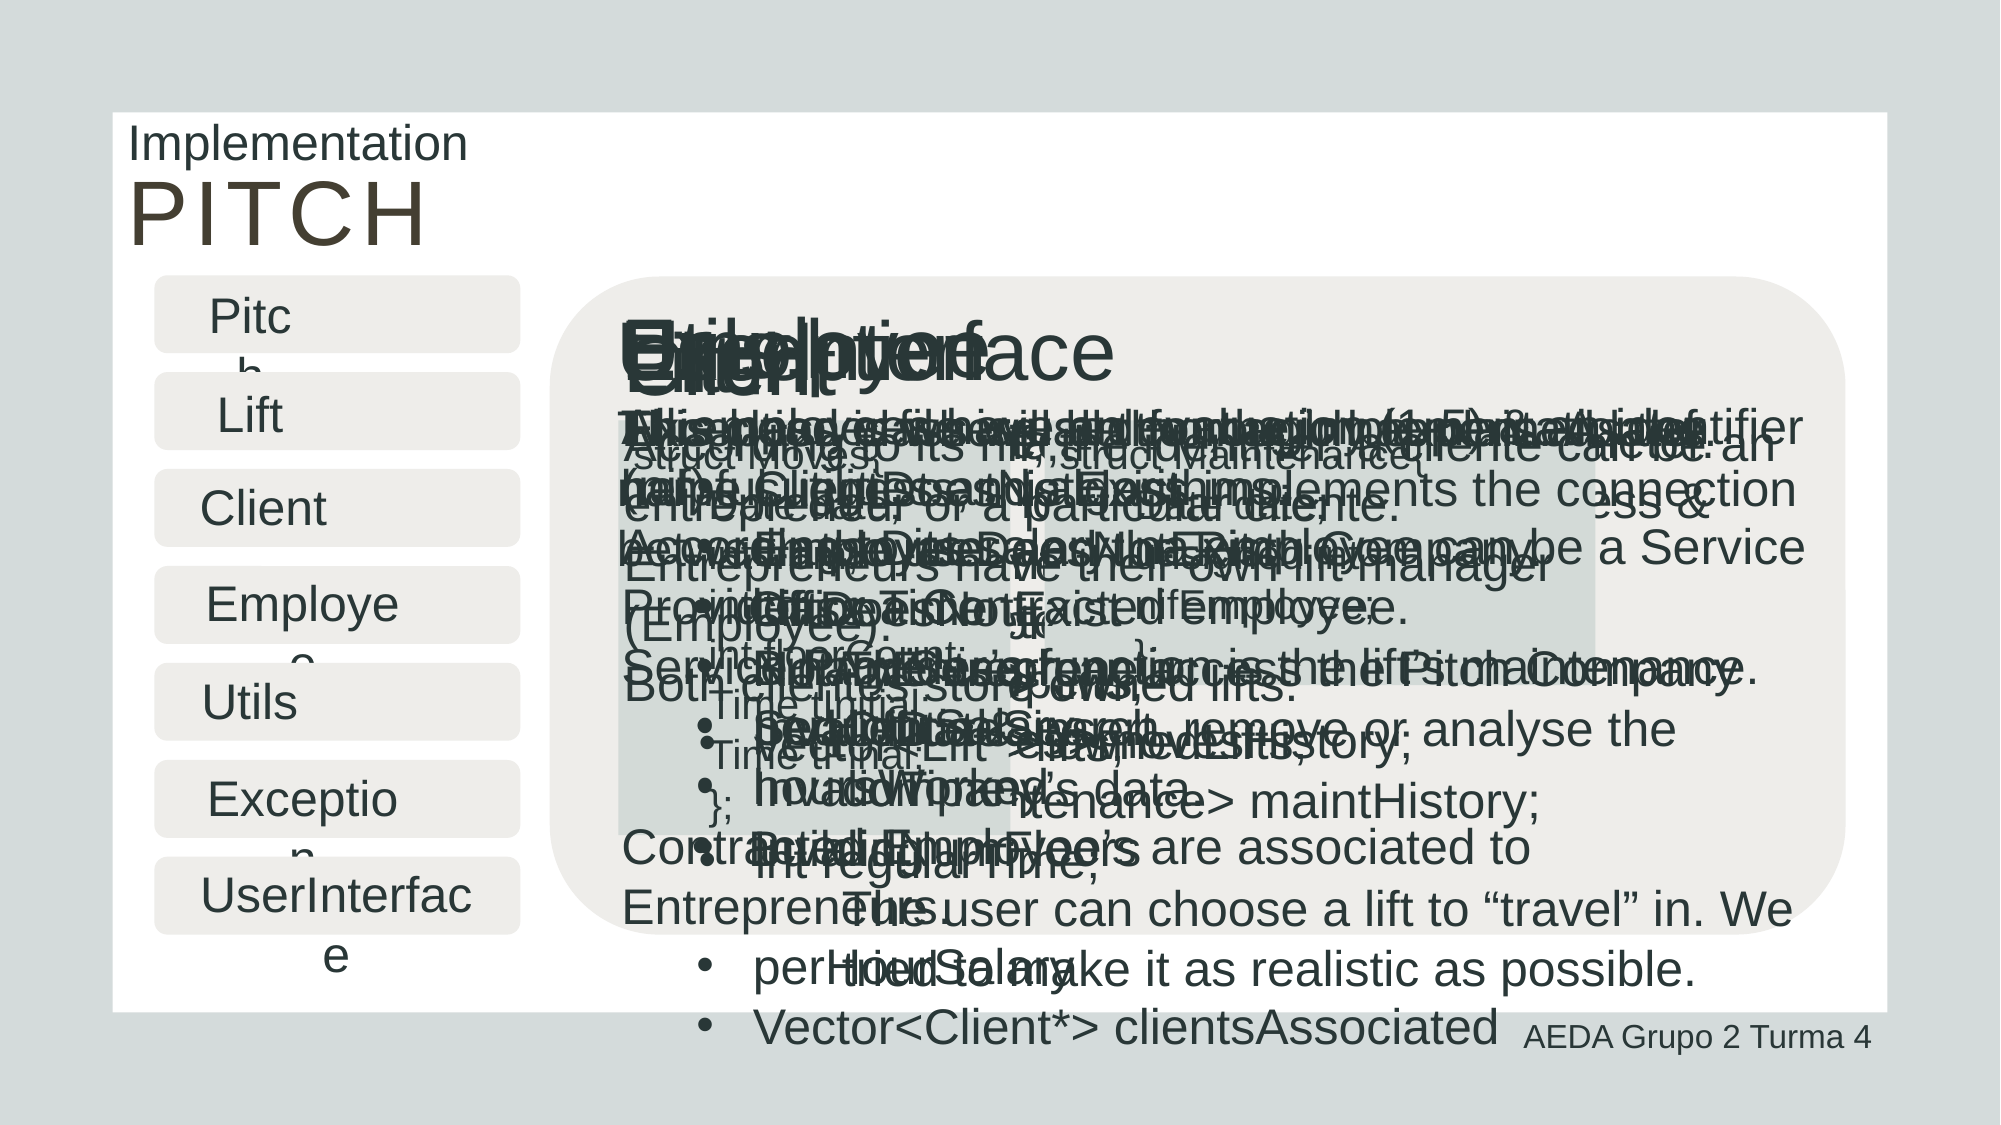

Implementation

PITCH

Pitch

Employee
All employees have an evaluation (1-5) & an identifier (nif).
According to its salary, na employee can be a Service Provider or a Contracted employee.
Service Provider’s function is the lift’s maintenance.
perHourSalary
hoursWorked
Contracted Employee’s are associated to Entrepreneurs.
perHourSalary
Vector<Client*> clientsAssociated

Utils.h
This header file is used for the implementation of helpful utilities and algorithms.
class Date
class Time
Binary Search
Sequential Search

UserInterface
This class is where all the magic happens. As the name suggests, this class implements the connection between the user and the Pitch Company.
Office
The user can access the Pitch Company Office & insert, remove or analyse the company’s data.
Building
The user can choose a lift to “travel” in. We tried to make it as realistic as possible.

Exception
Exception class will be thoroughly explained later.
ClientDoesNotExist
EmployeeDoesNotExist
LiftDoesNotExist
NotAnEntrepreneur
InvalidDate
InvalidTime
InvalidNumFloors
Lift
Each lift is identified by its code, static parameter.
It has a few other identifiers, such as its adress & client’s nif.
Important parameters:
static doorOpens
vector<Moves>movesHistory;
vector<Maintenance> maintHistory;
int regularTime;
Pitch
This is where all data is stored.

Vector<Client*> clientes;
Vector<Employee*> employees;
Vector<Lift*> lifts;
Vector<Lift*> ownedLifts;

Client
According to its nif,,the identifier, a cliente can be an entrepreneur or a particular cliente.
Entrepreneurs have their own lift manager (Employee).
Both clientes store owned lifts.
vector<Lift*>lifts;

Lift
struct Moves{
Date date;
int from;
int to;
int floorCount;
Time tInitial;
Time tFinal;
};
struct Maintenance{
Date date;
unsigned int nifEmployee;
};
Client

Employee

Utils

Exception

UserInterface

AEDA Grupo 2 Turma 4